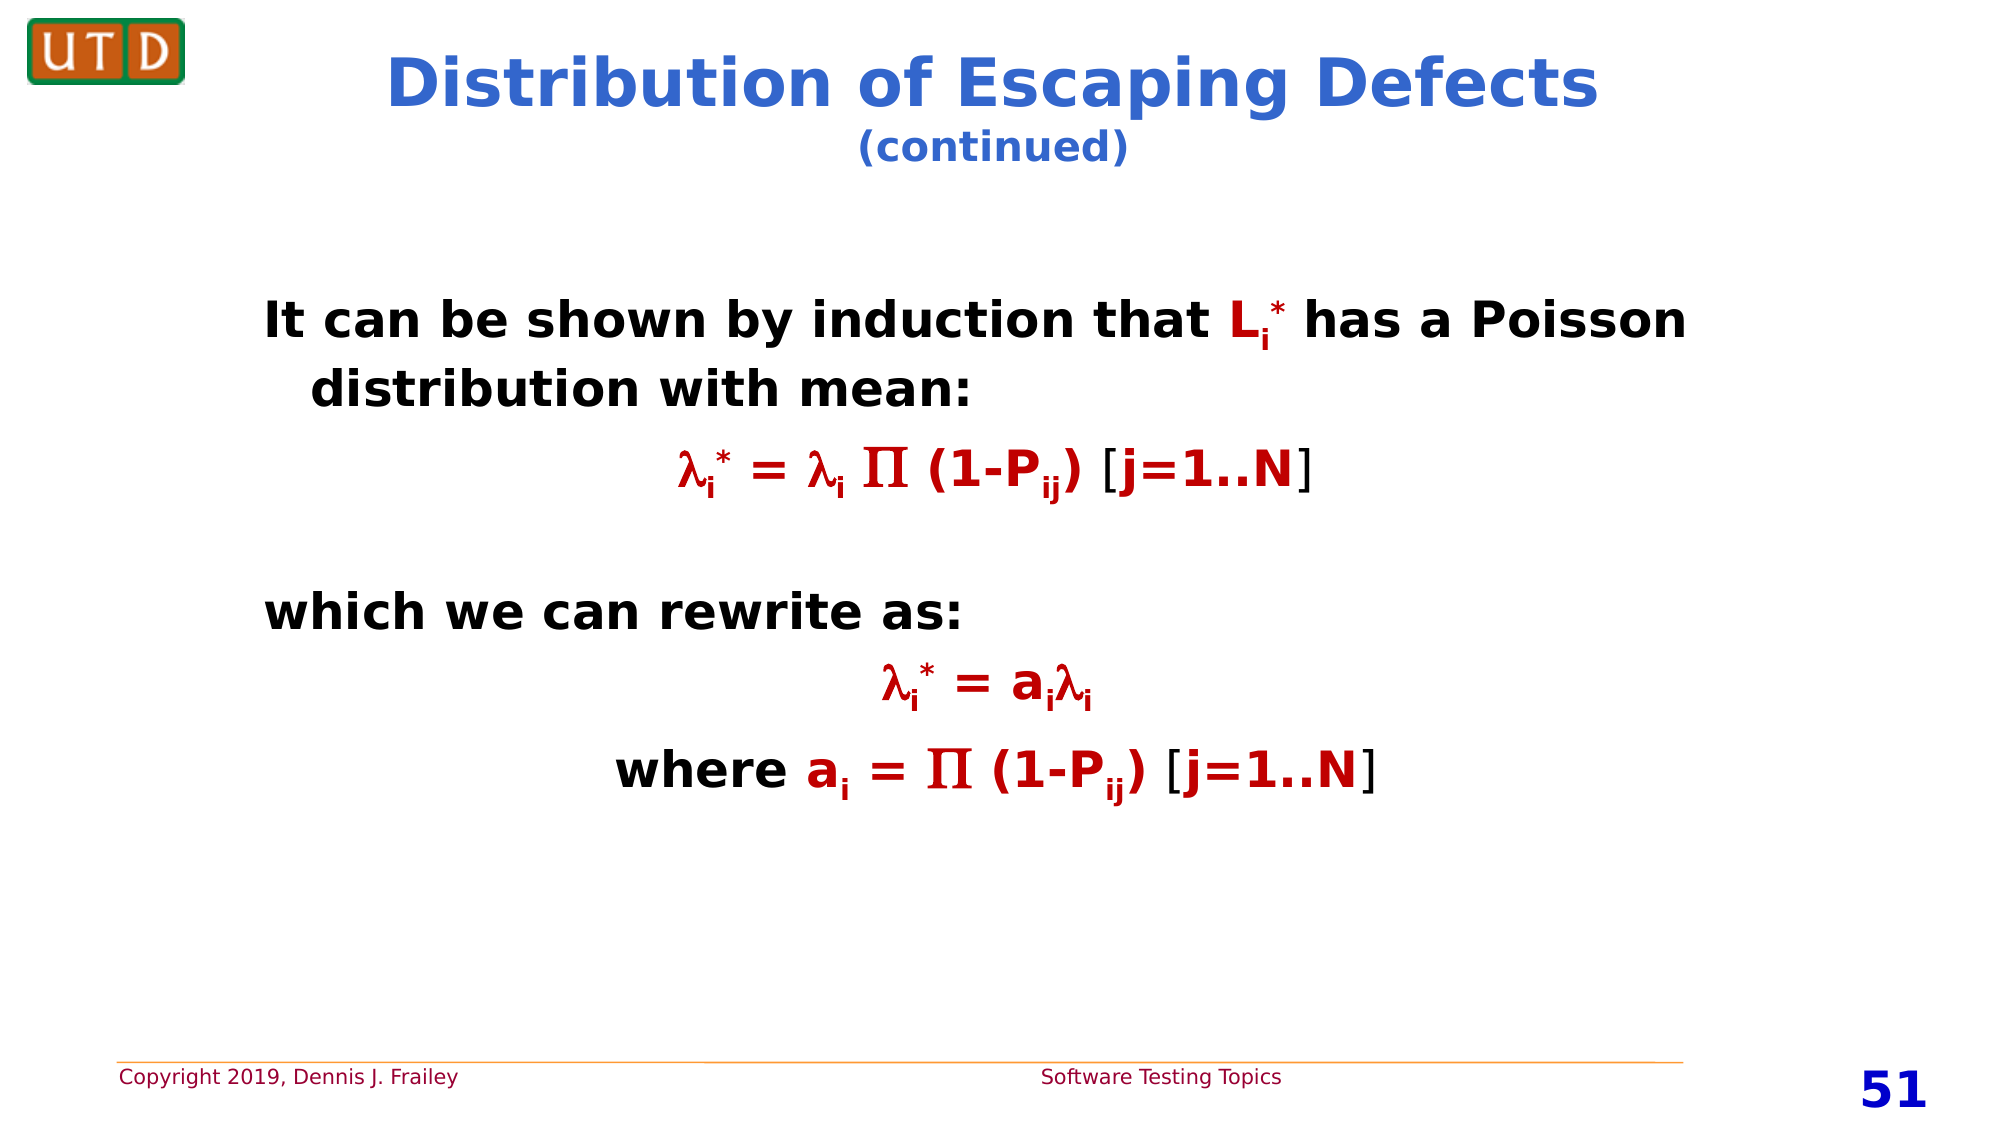

# Distribution of Escaping Defects (continued)
It can be shown by induction that Li* has a Poisson distribution with mean:
λi* = λi Π (1-Pij) [j=1..N]
which we can rewrite as:
λi* = aiλi
where ai = Π (1-Pij) [j=1..N]